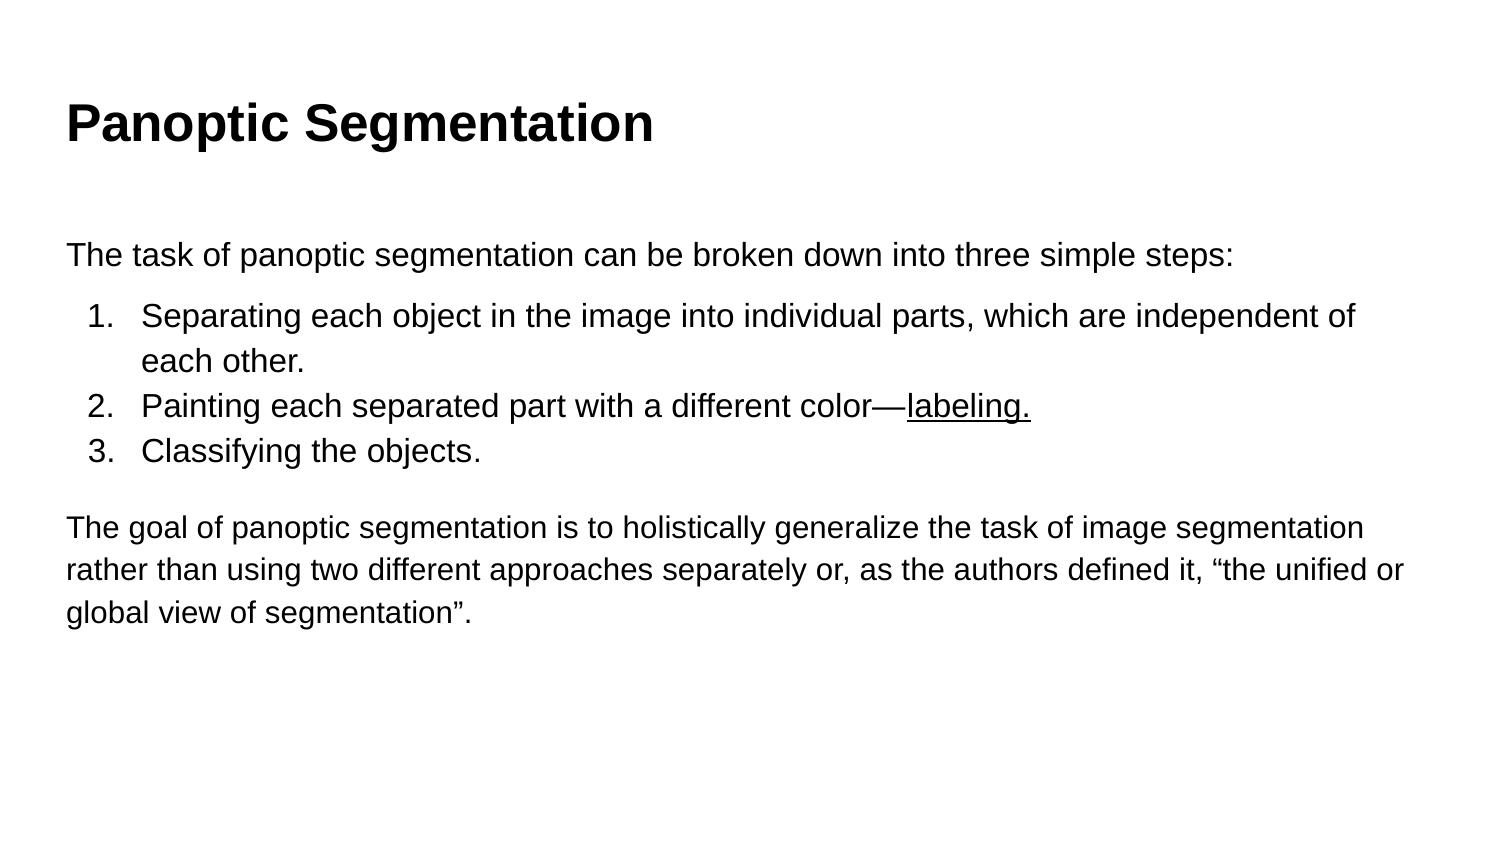

# Panoptic Segmentation
The task of panoptic segmentation can be broken down into three simple steps:
Separating each object in the image into individual parts, which are independent of each other.
Painting each separated part with a different color—labeling.
Classifying the objects.
The goal of panoptic segmentation is to holistically generalize the task of image segmentation rather than using two different approaches separately or, as the authors defined it, “the unified or global view of segmentation”.